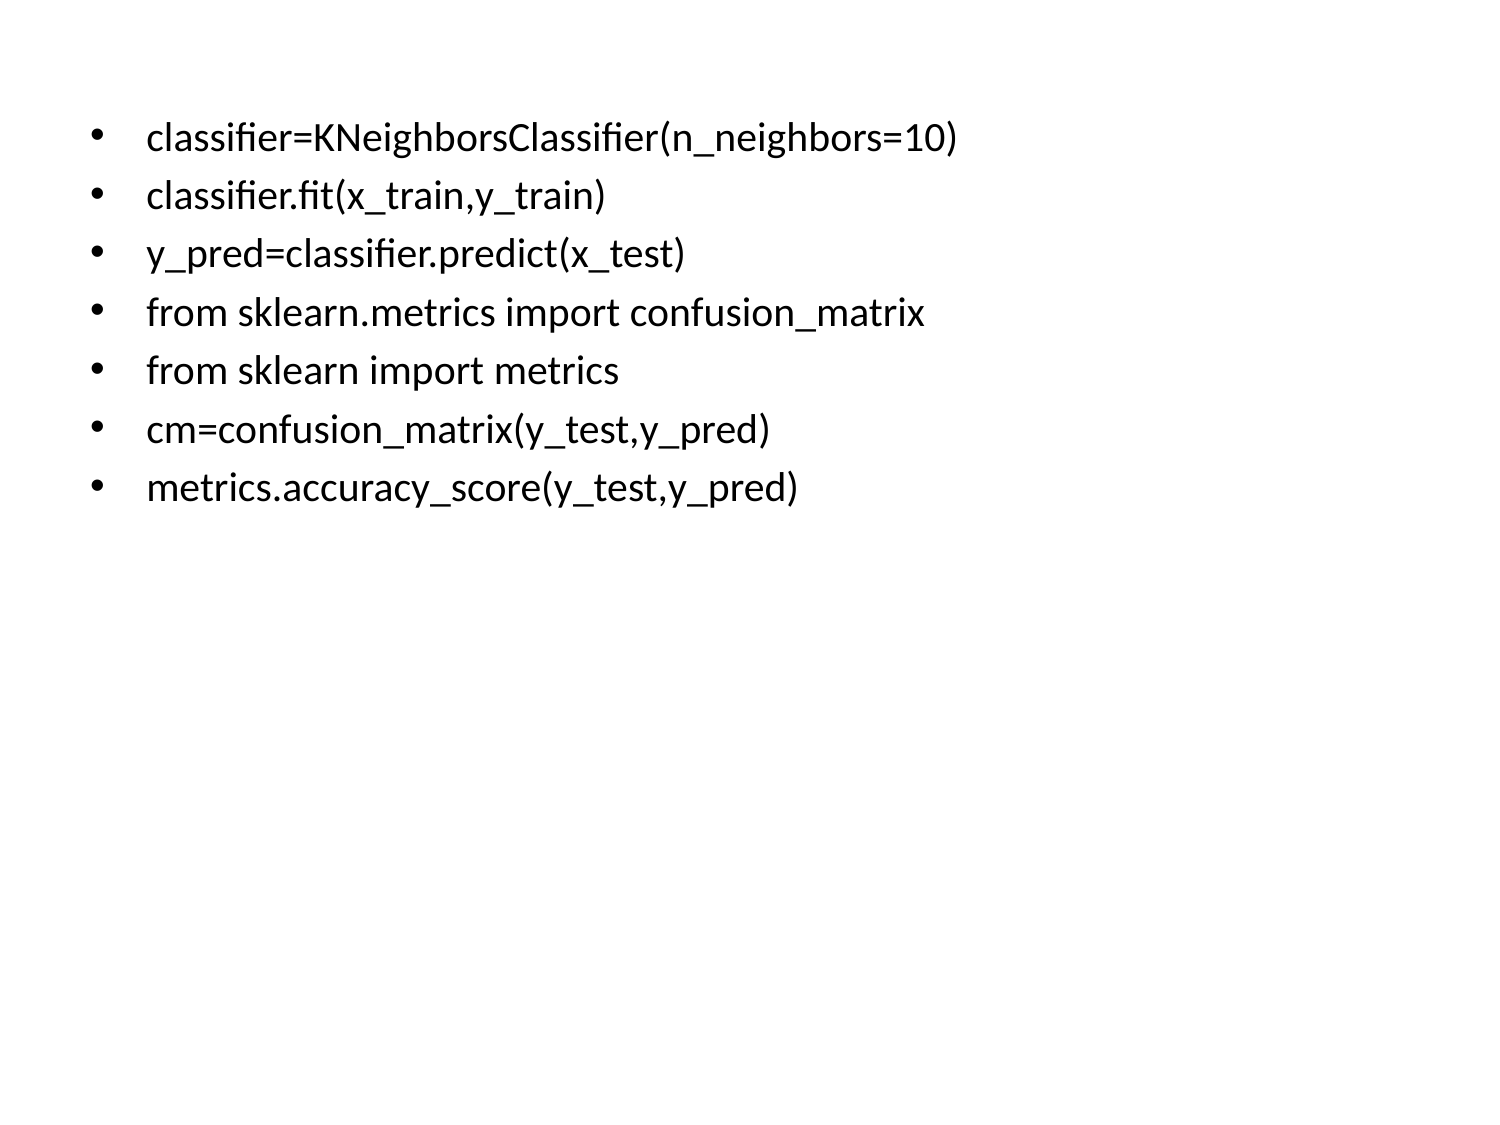

classifier=KNeighborsClassifier(n_neighbors=10)
classifier.fit(x_train,y_train)
y_pred=classifier.predict(x_test)
from sklearn.metrics import confusion_matrix
from sklearn import metrics
cm=confusion_matrix(y_test,y_pred)
metrics.accuracy_score(y_test,y_pred)